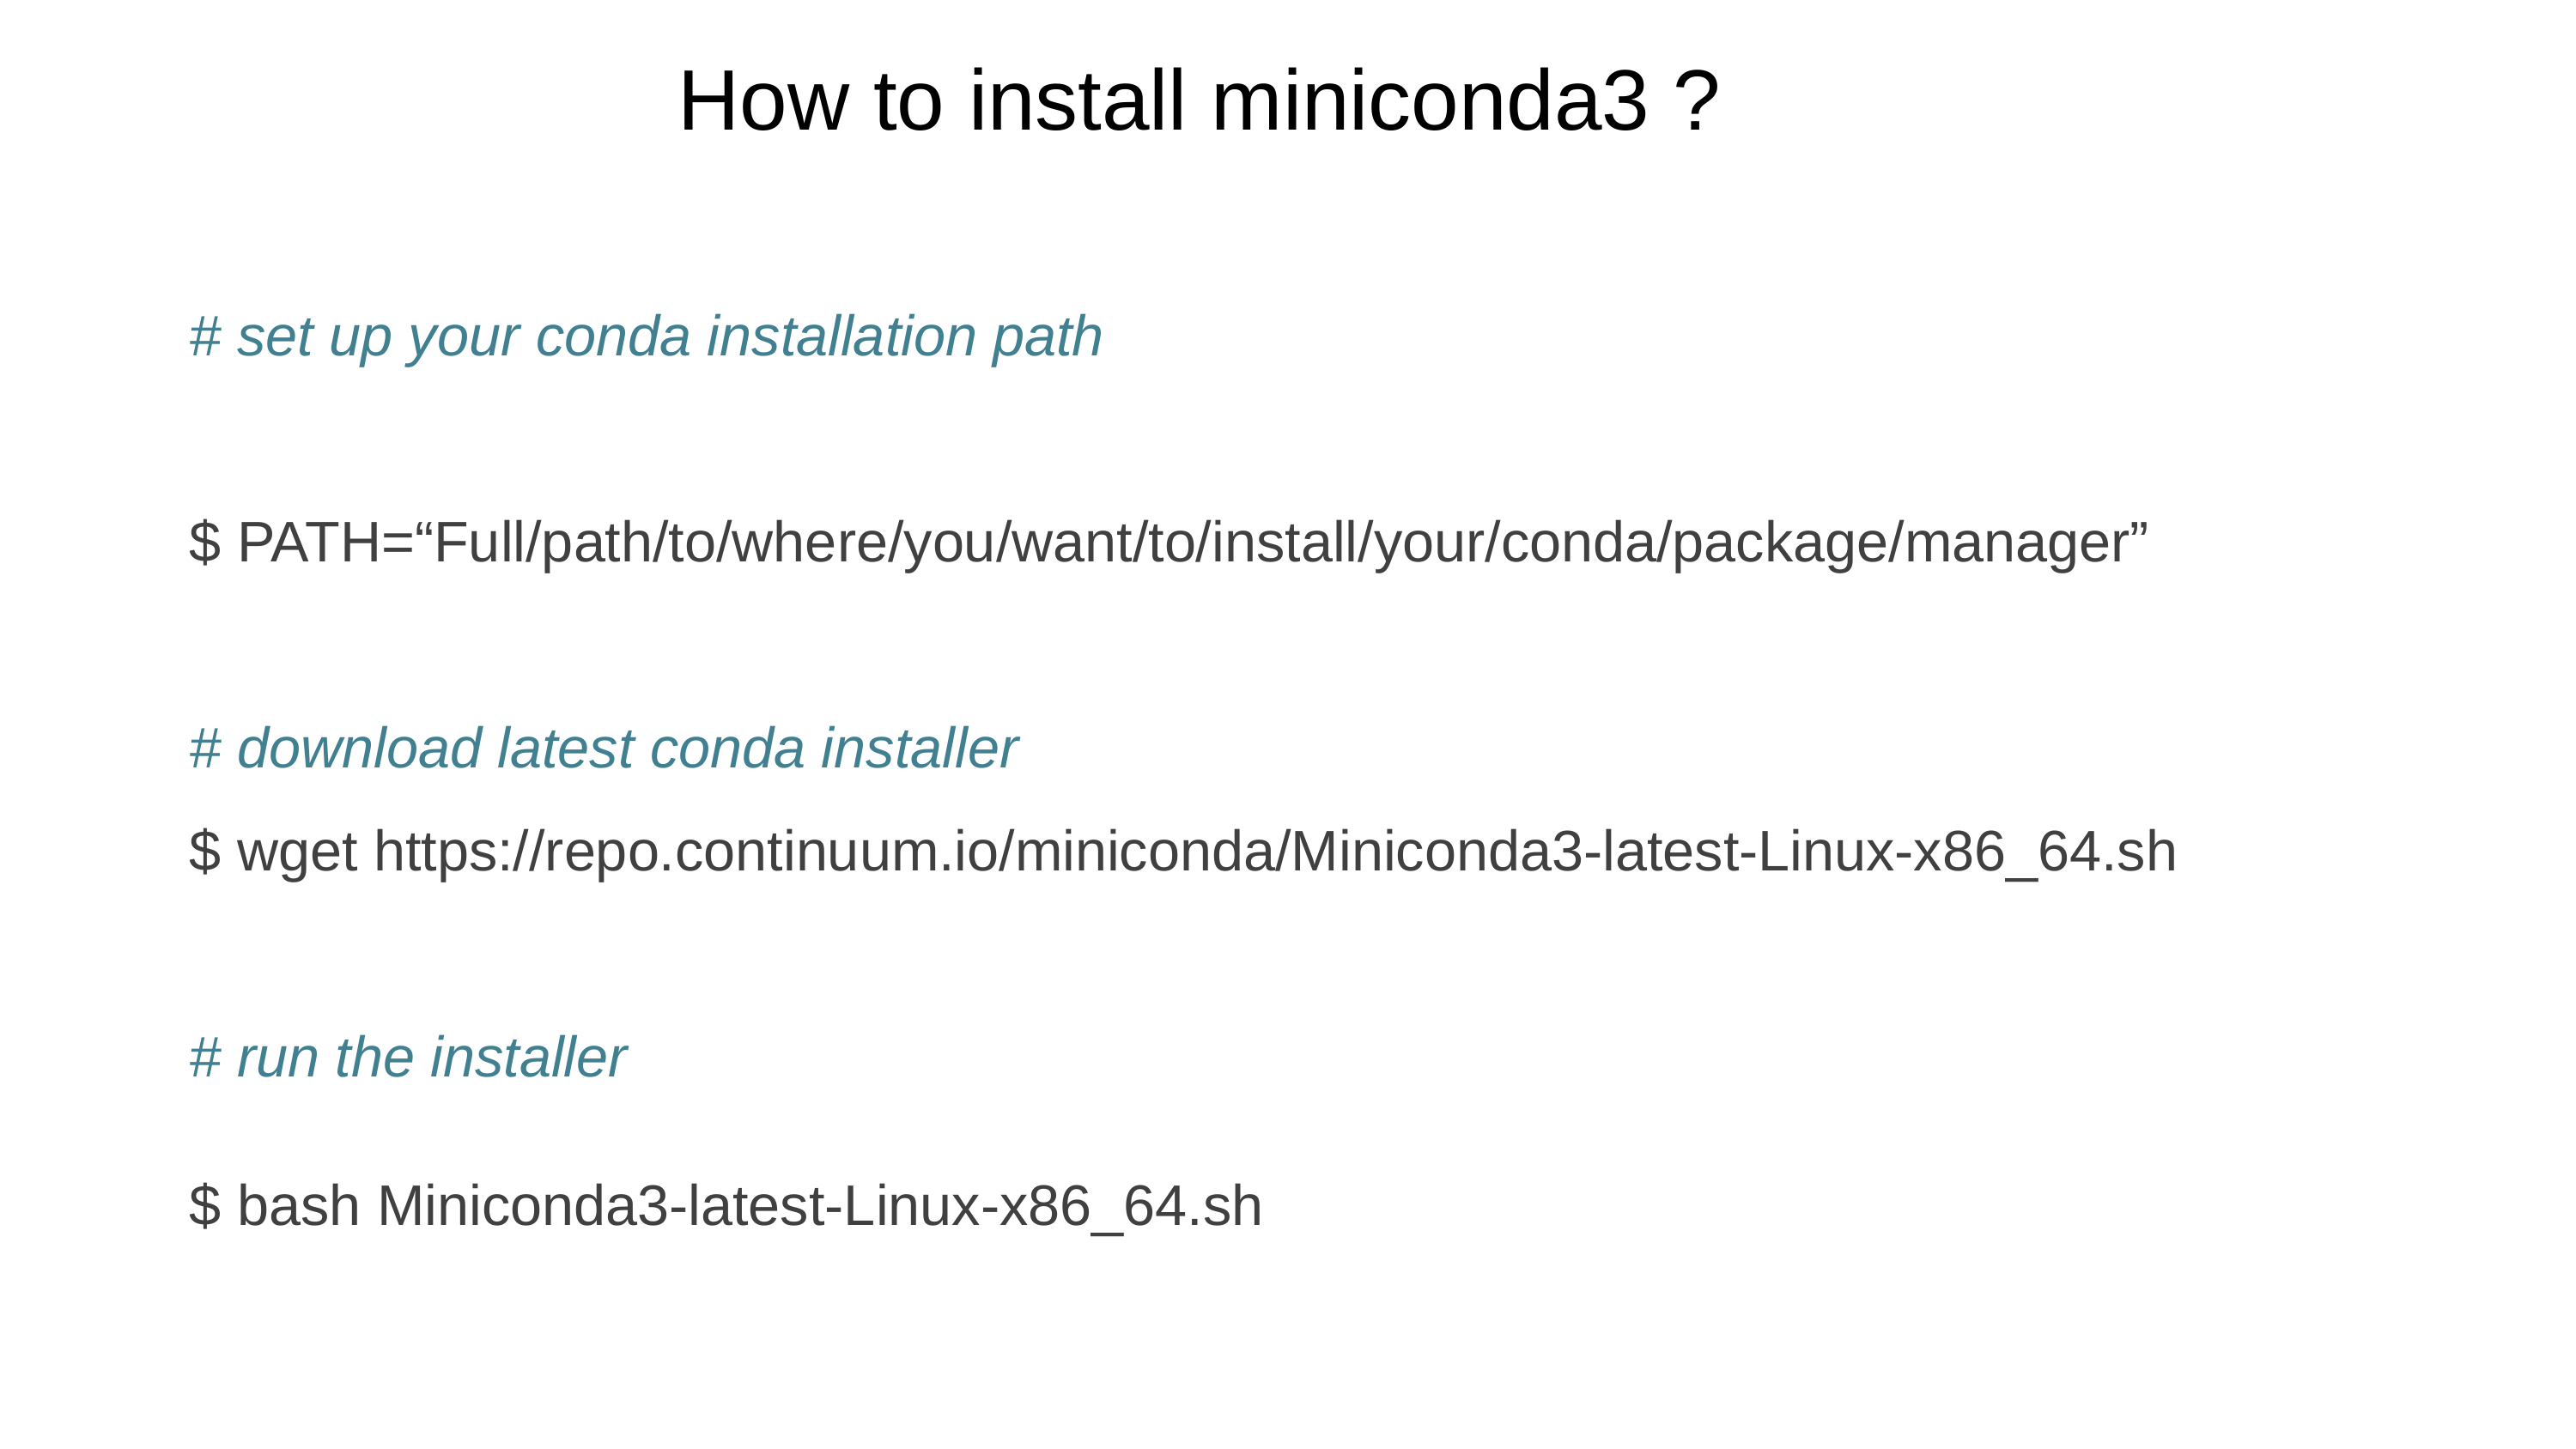

How to install miniconda3 ?
# set up your conda installation path

$ PATH=“Full/path/to/where/you/want/to/install/your/conda/package/manager”

# download latest conda installer
$ wget https://repo.continuum.io/miniconda/Miniconda3-latest-Linux-x86_64.sh

# run the installer
$ bash Miniconda3-latest-Linux-x86_64.sh